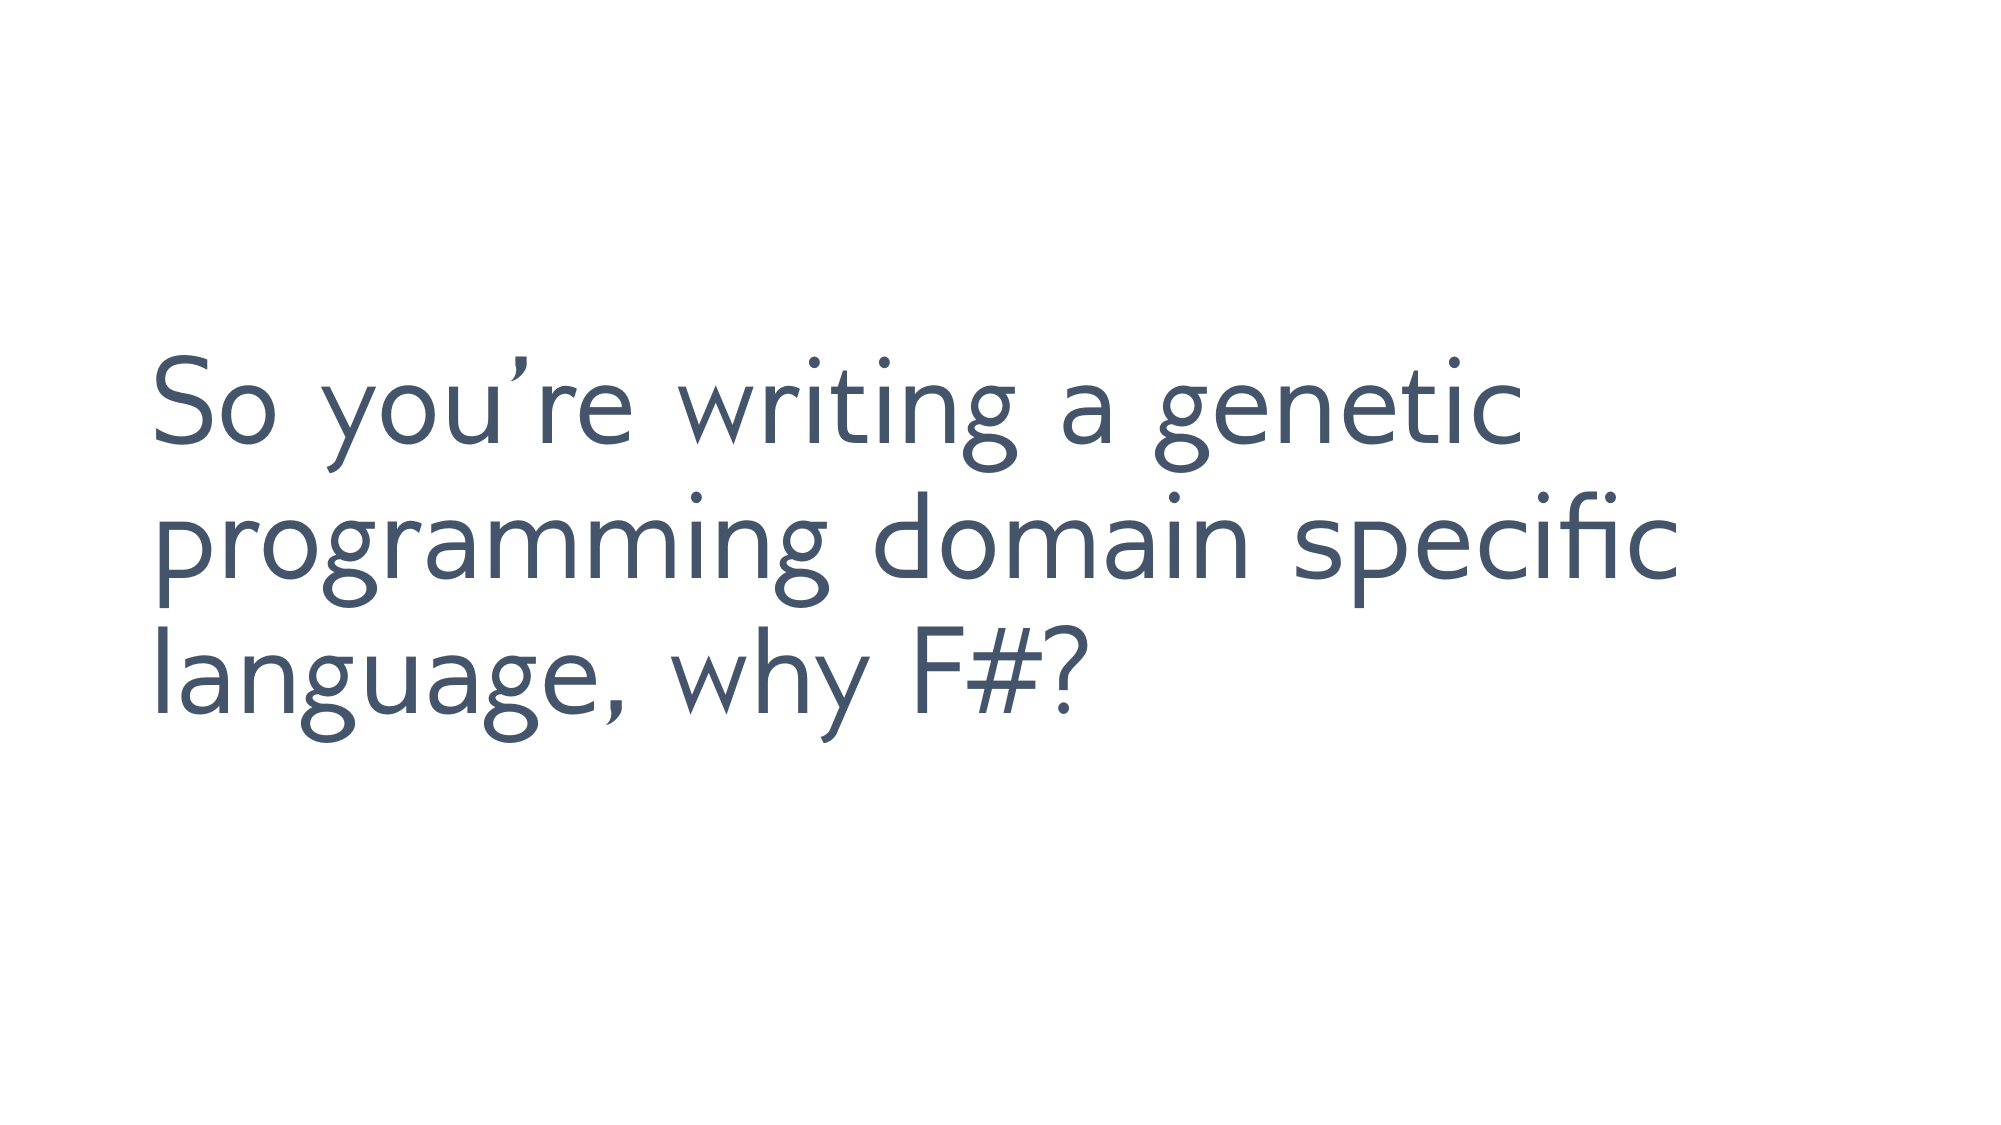

# So you’re writing a genetic programming domain specific language, why F#?